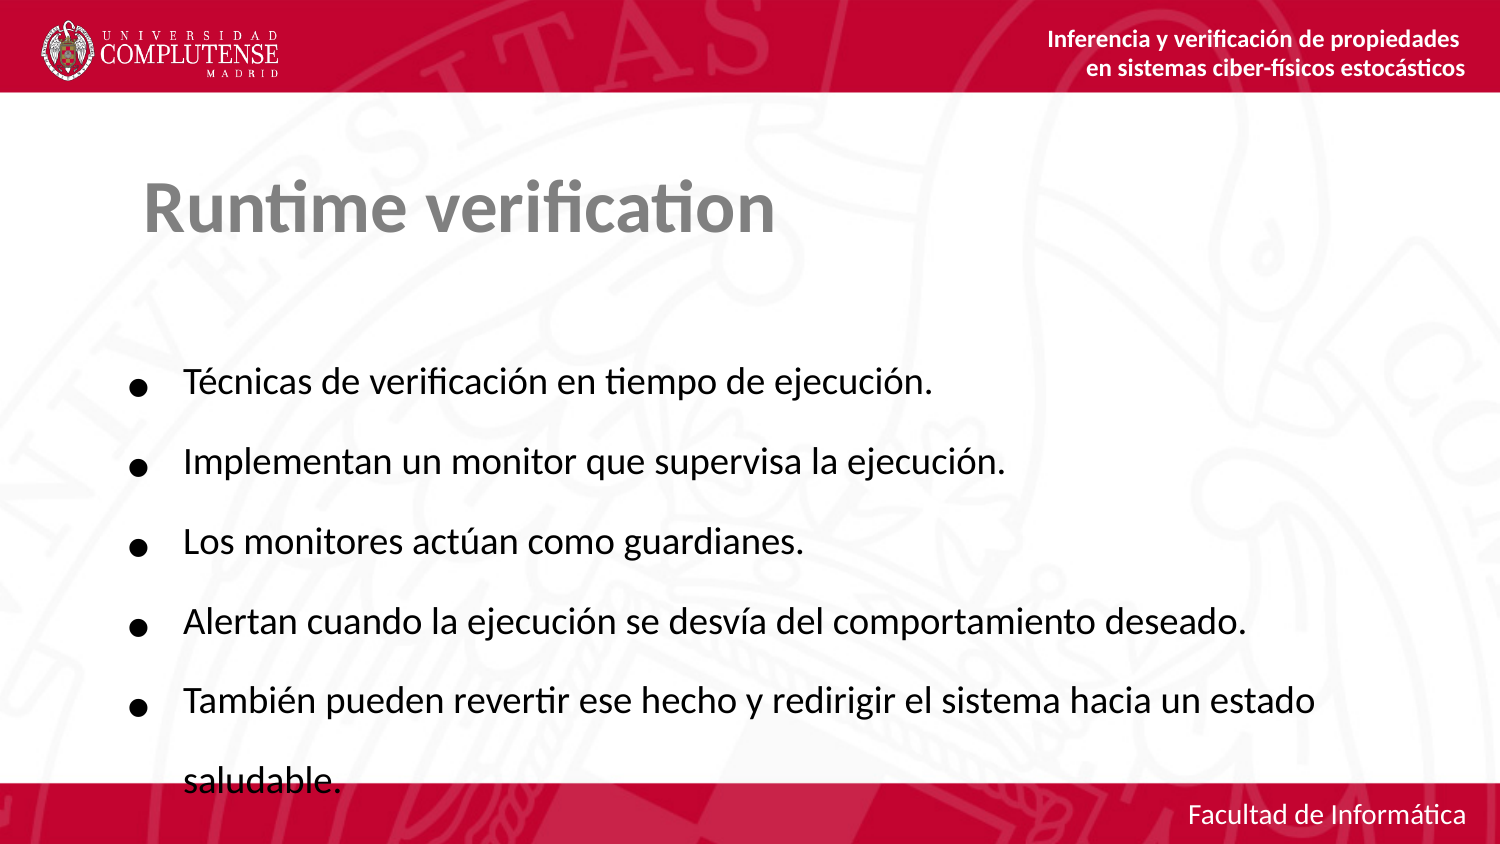

Inferencia y verificación de propiedades
en sistemas ciber-físicos estocásticos
 Runtime verification

Técnicas de verificación en tiempo de ejecución.
Implementan un monitor que supervisa la ejecución.
Los monitores actúan como guardianes.
Alertan cuando la ejecución se desvía del comportamiento deseado.
También pueden revertir ese hecho y redirigir el sistema hacia un estado saludable.
Facultad de Informática